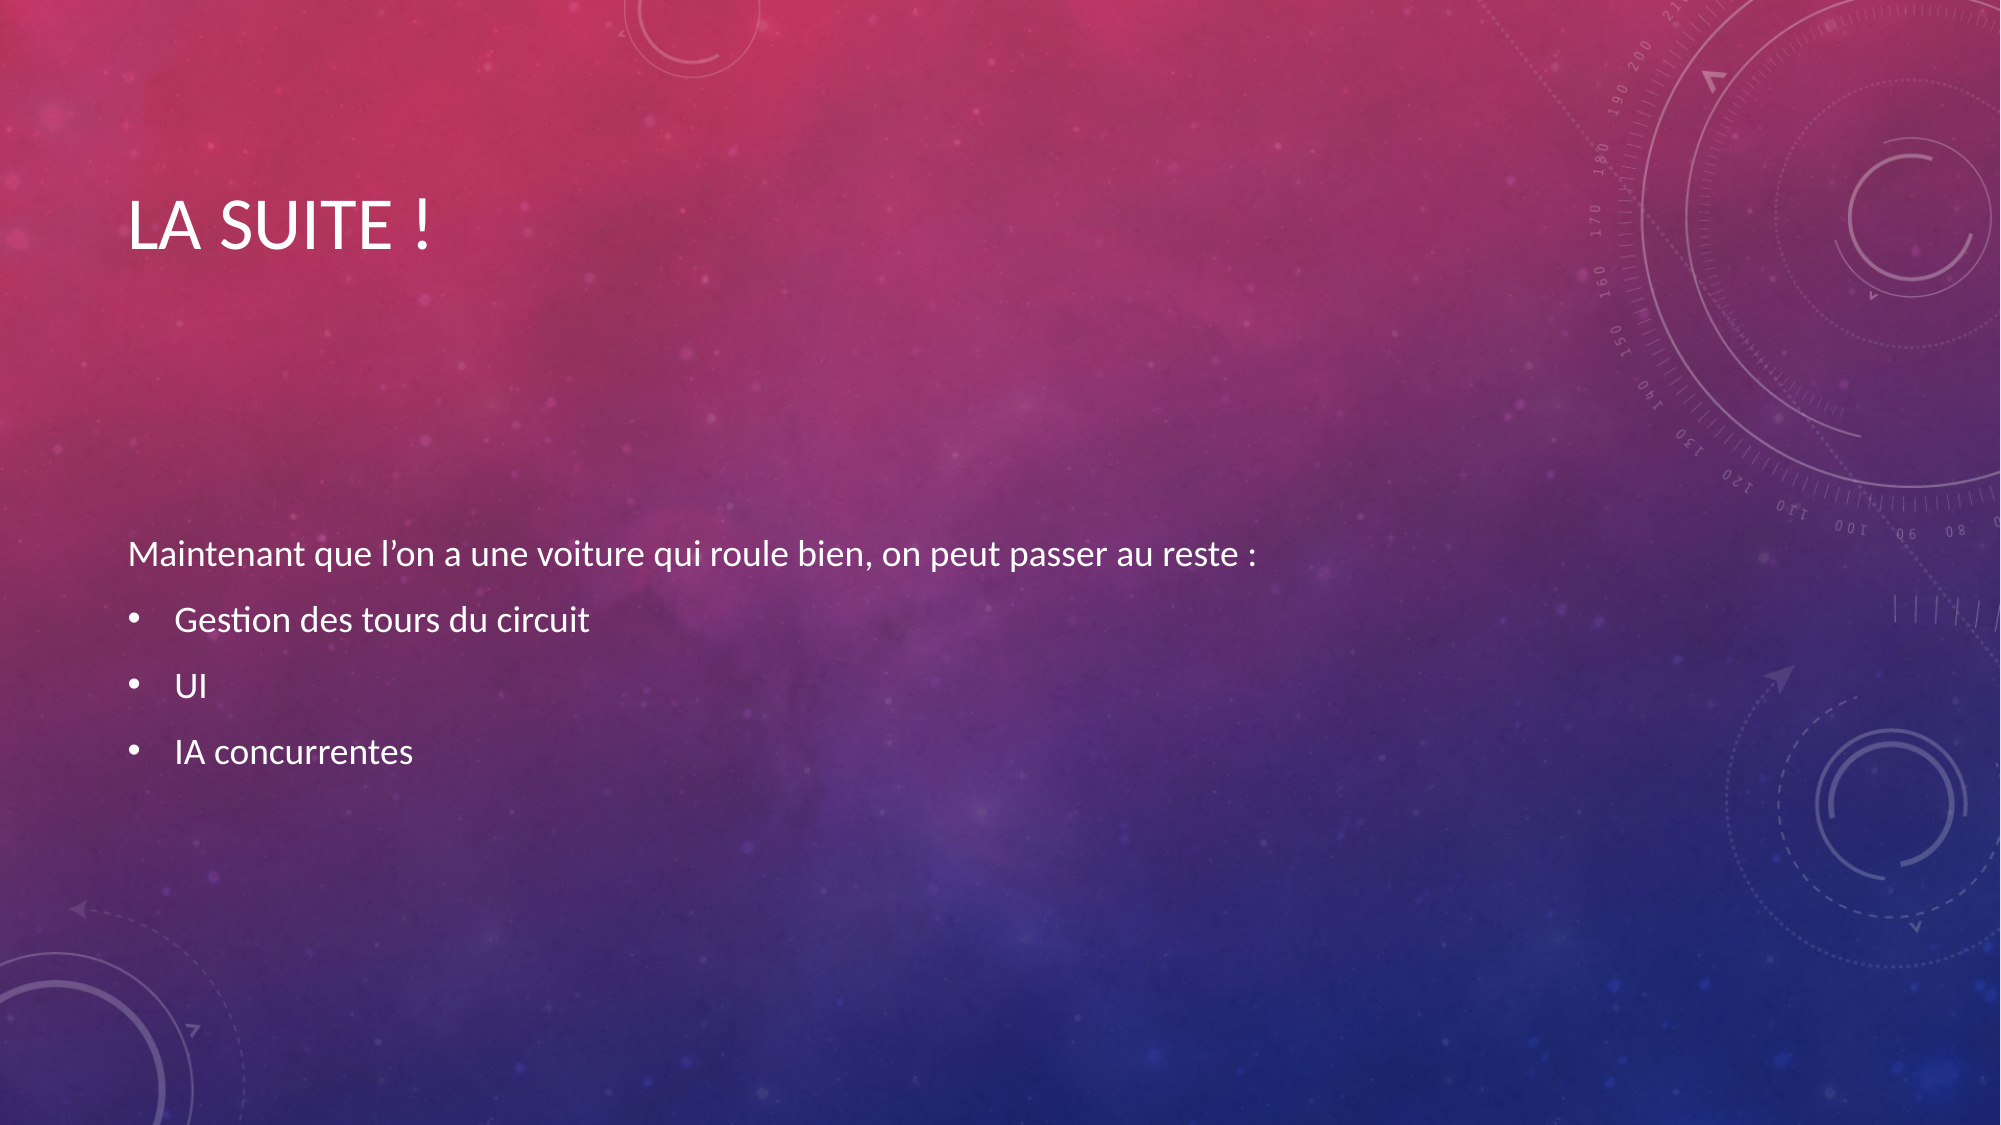

# La suite !
Maintenant que l’on a une voiture qui roule bien, on peut passer au reste :
Gestion des tours du circuit
UI
IA concurrentes